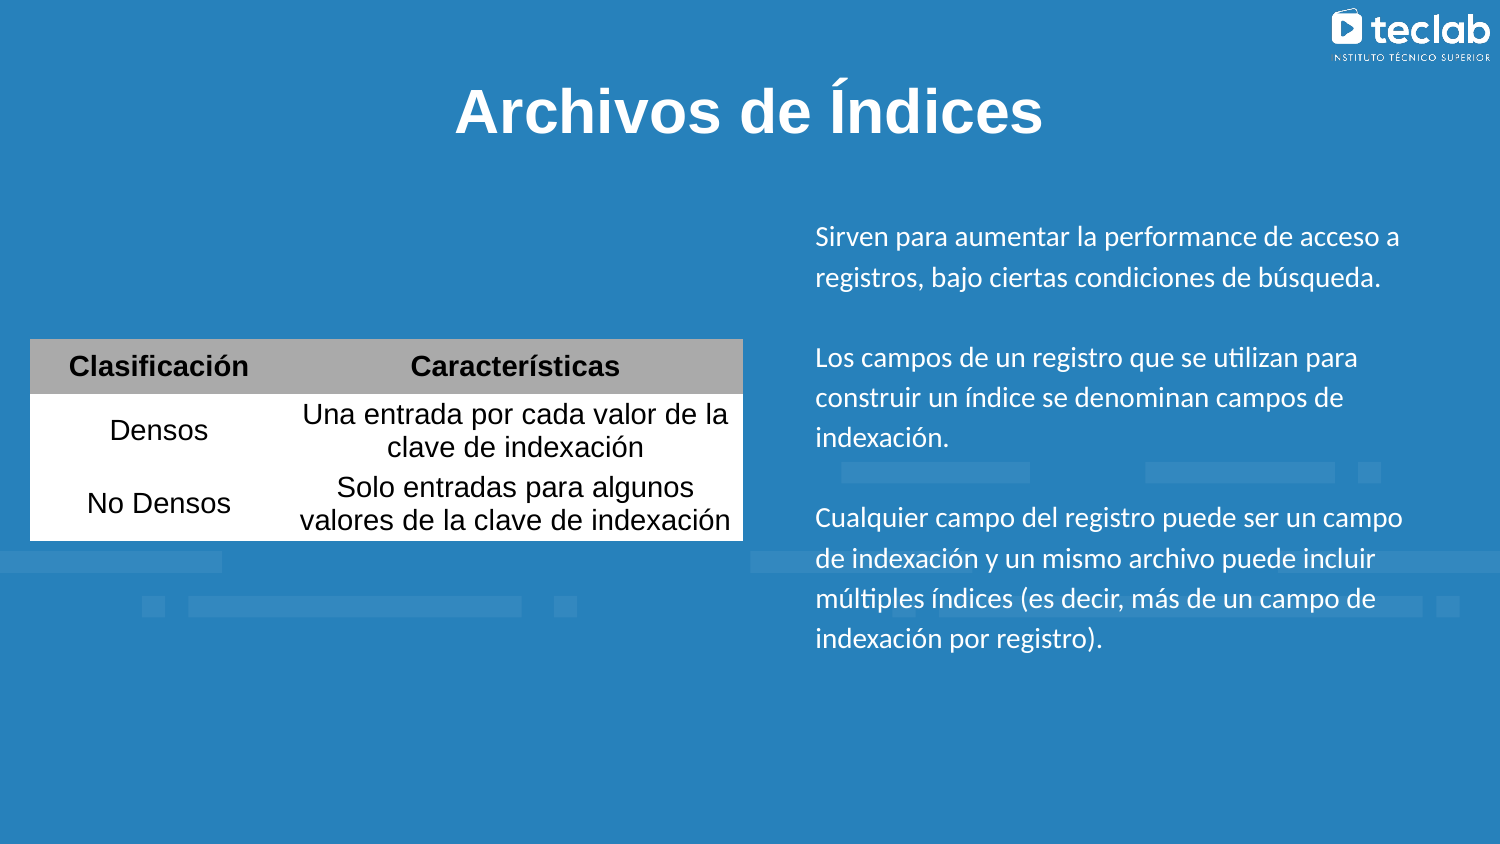

Archivos de Índices
Sirven para aumentar la performance de acceso a registros, bajo ciertas condiciones de búsqueda.

Los campos de un registro que se utilizan para construir un índice se denominan campos de indexación.

Cualquier campo del registro puede ser un campo de indexación y un mismo archivo puede incluir múltiples índices (es decir, más de un campo de indexación por registro).
| Clasificación | Características |
| --- | --- |
| Densos | Una entrada por cada valor de la clave de indexación |
| No Densos | Solo entradas para algunos valores de la clave de indexación |